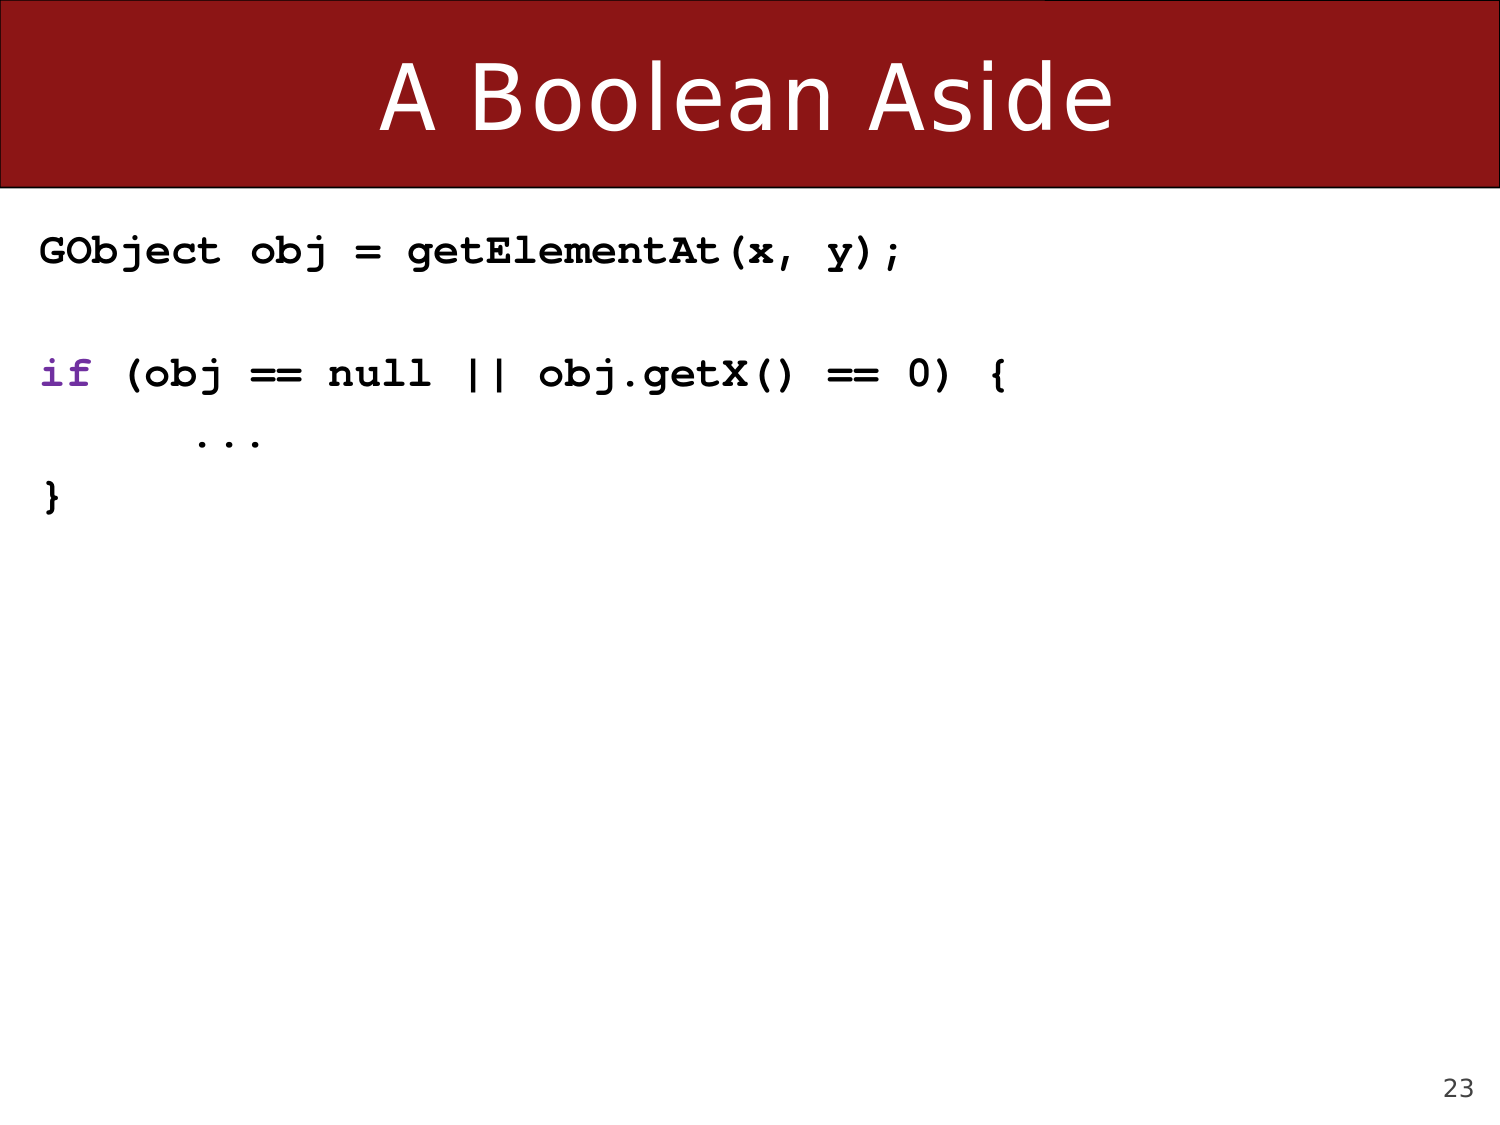

# A Boolean Aside
GObject obj = getElementAt(x, y);

if (obj == null || obj.getX() == 0) {
	...
}